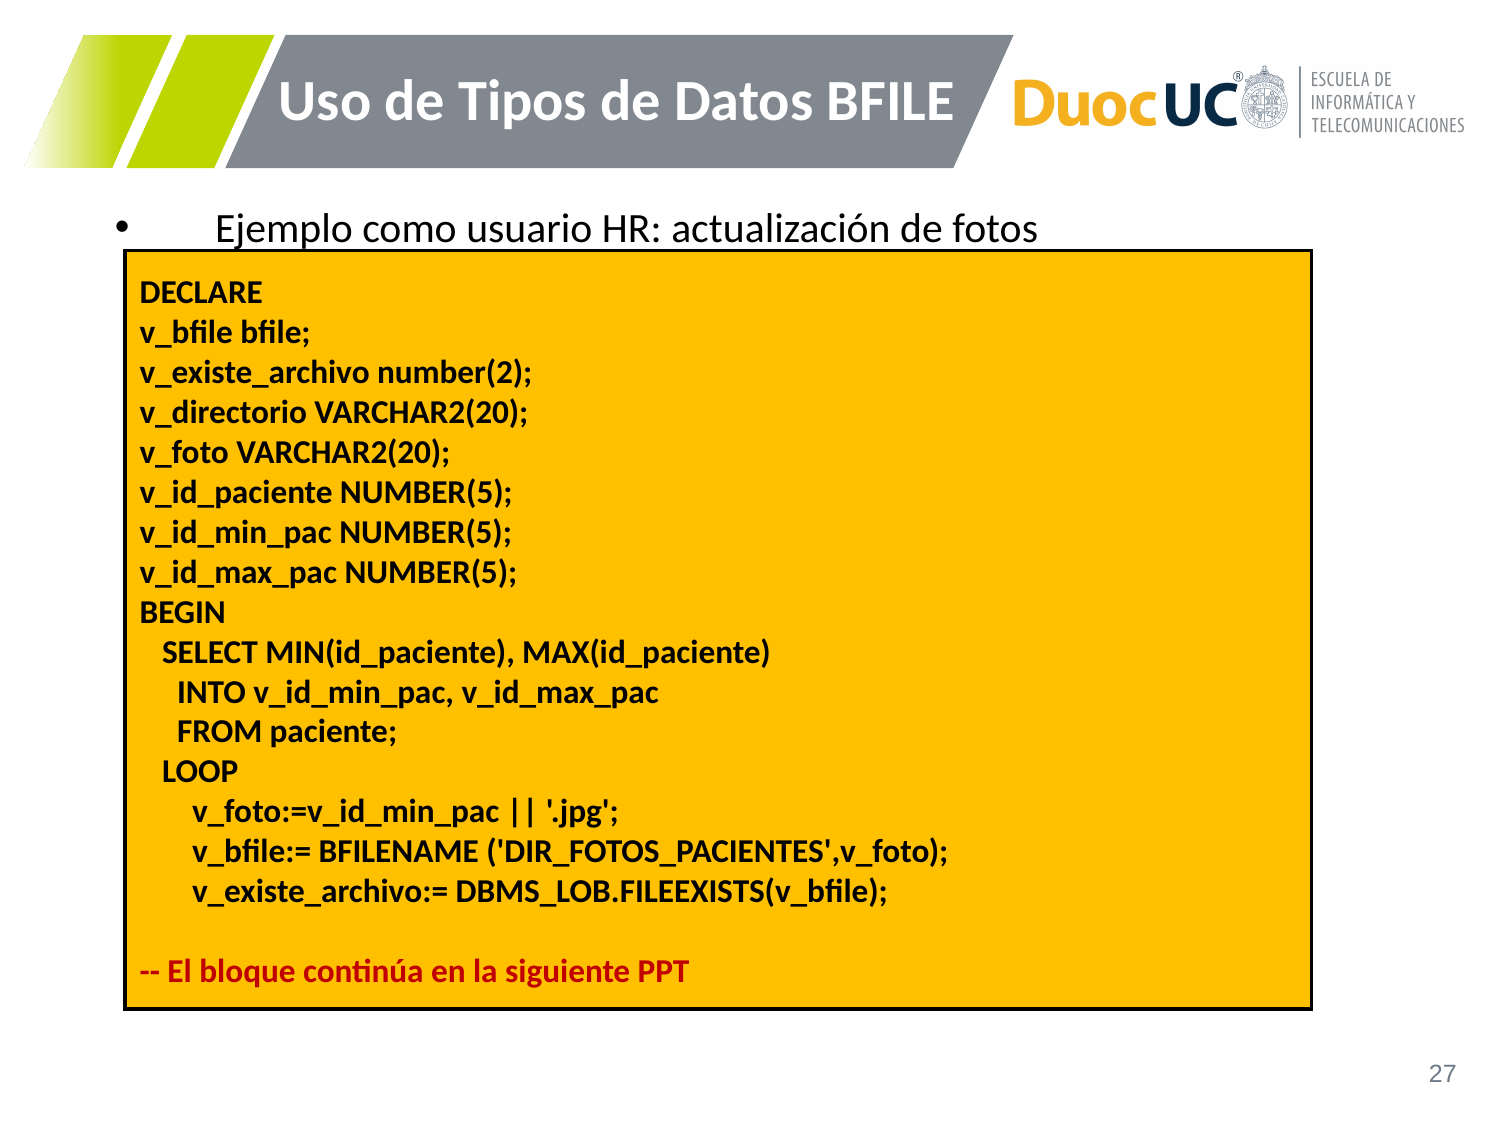

# Uso de Tipos de Datos BFILE
Ejemplo como usuario HR: actualización de fotos

DECLARE
v_bfile bfile;
v_existe_archivo number(2);
v_directorio VARCHAR2(20);
v_foto VARCHAR2(20);
v_id_paciente NUMBER(5);
v_id_min_pac NUMBER(5);
v_id_max_pac NUMBER(5);
BEGIN
   SELECT MIN(id_paciente), MAX(id_paciente)
     INTO v_id_min_pac, v_id_max_pac
     FROM paciente;
   LOOP
       v_foto:=v_id_min_pac || '.jpg';
       v_bfile:= BFILENAME ('DIR_FOTOS_PACIENTES',v_foto);
       v_existe_archivo:= DBMS_LOB.FILEEXISTS(v_bfile);

-- El bloque continúa en la siguiente PPT